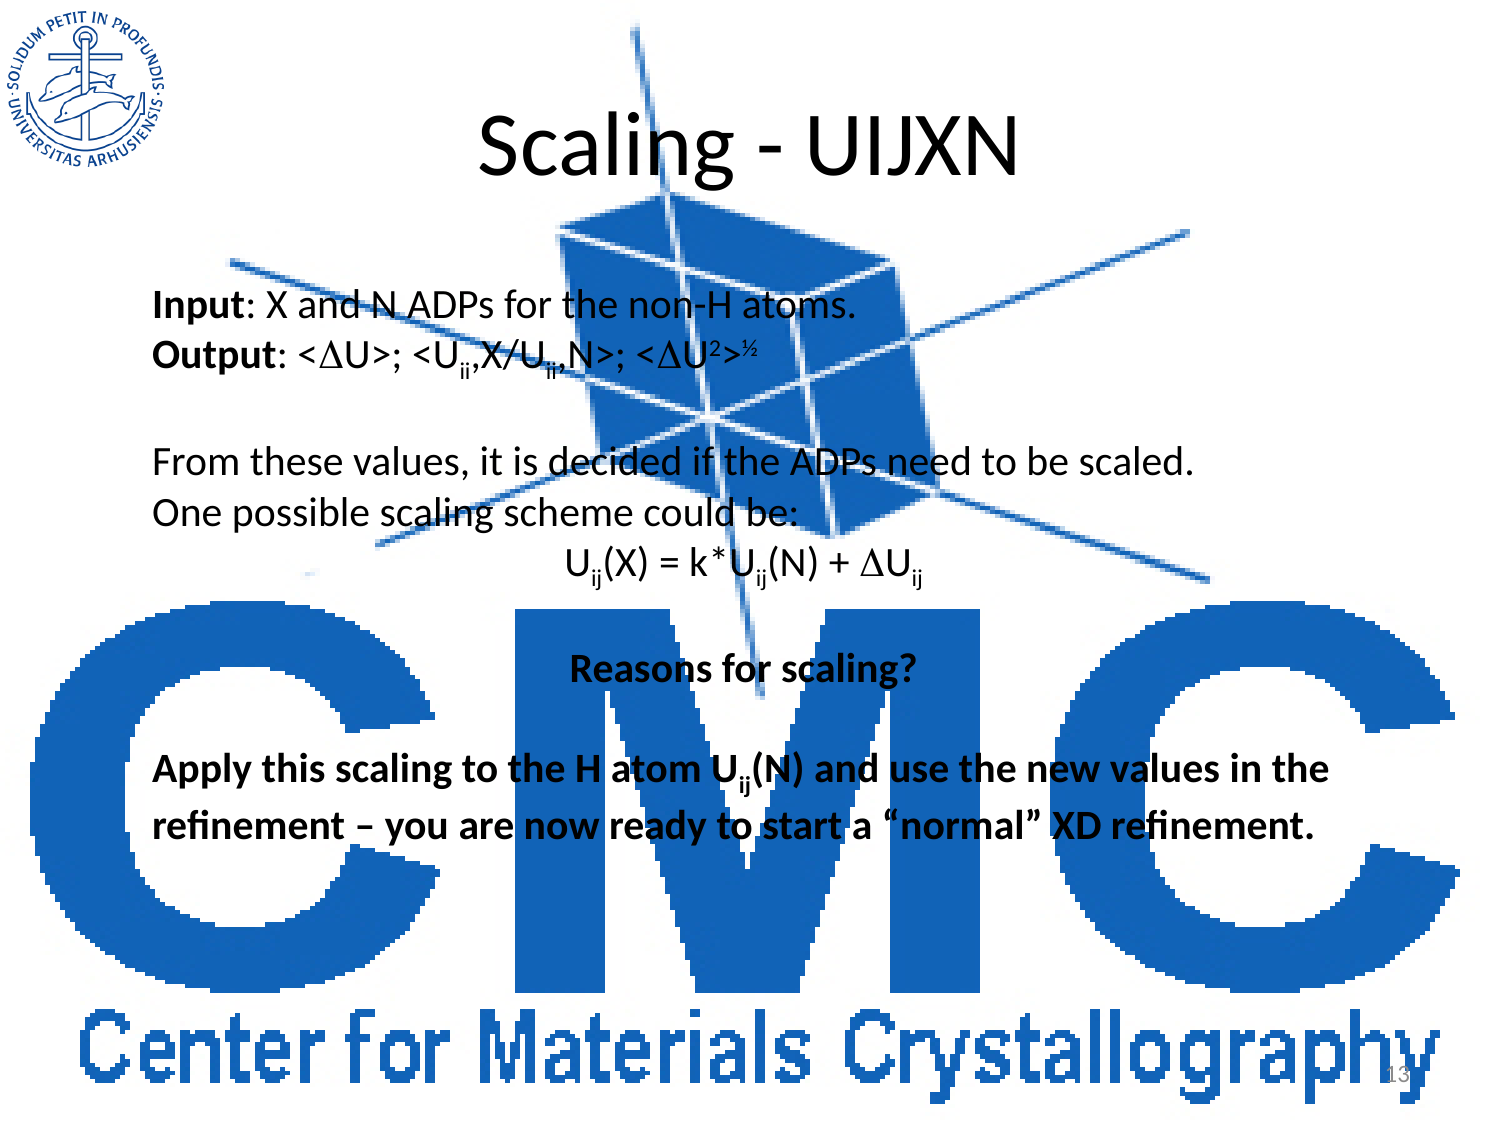

# Scaling - UIJXN
Input: X and N ADPs for the non-H atoms.
Output: <ΔU>; <Uii,X/Uii,N>; <ΔU2>½

From these values, it is decided if the ADPs need to be scaled.
One possible scaling scheme could be:
Uij(X) = k*Uij(N) + ΔUij

Reasons for scaling?

Apply this scaling to the H atom Uij(N) and use the new values in the refinement – you are now ready to start a “normal” XD refinement.
13